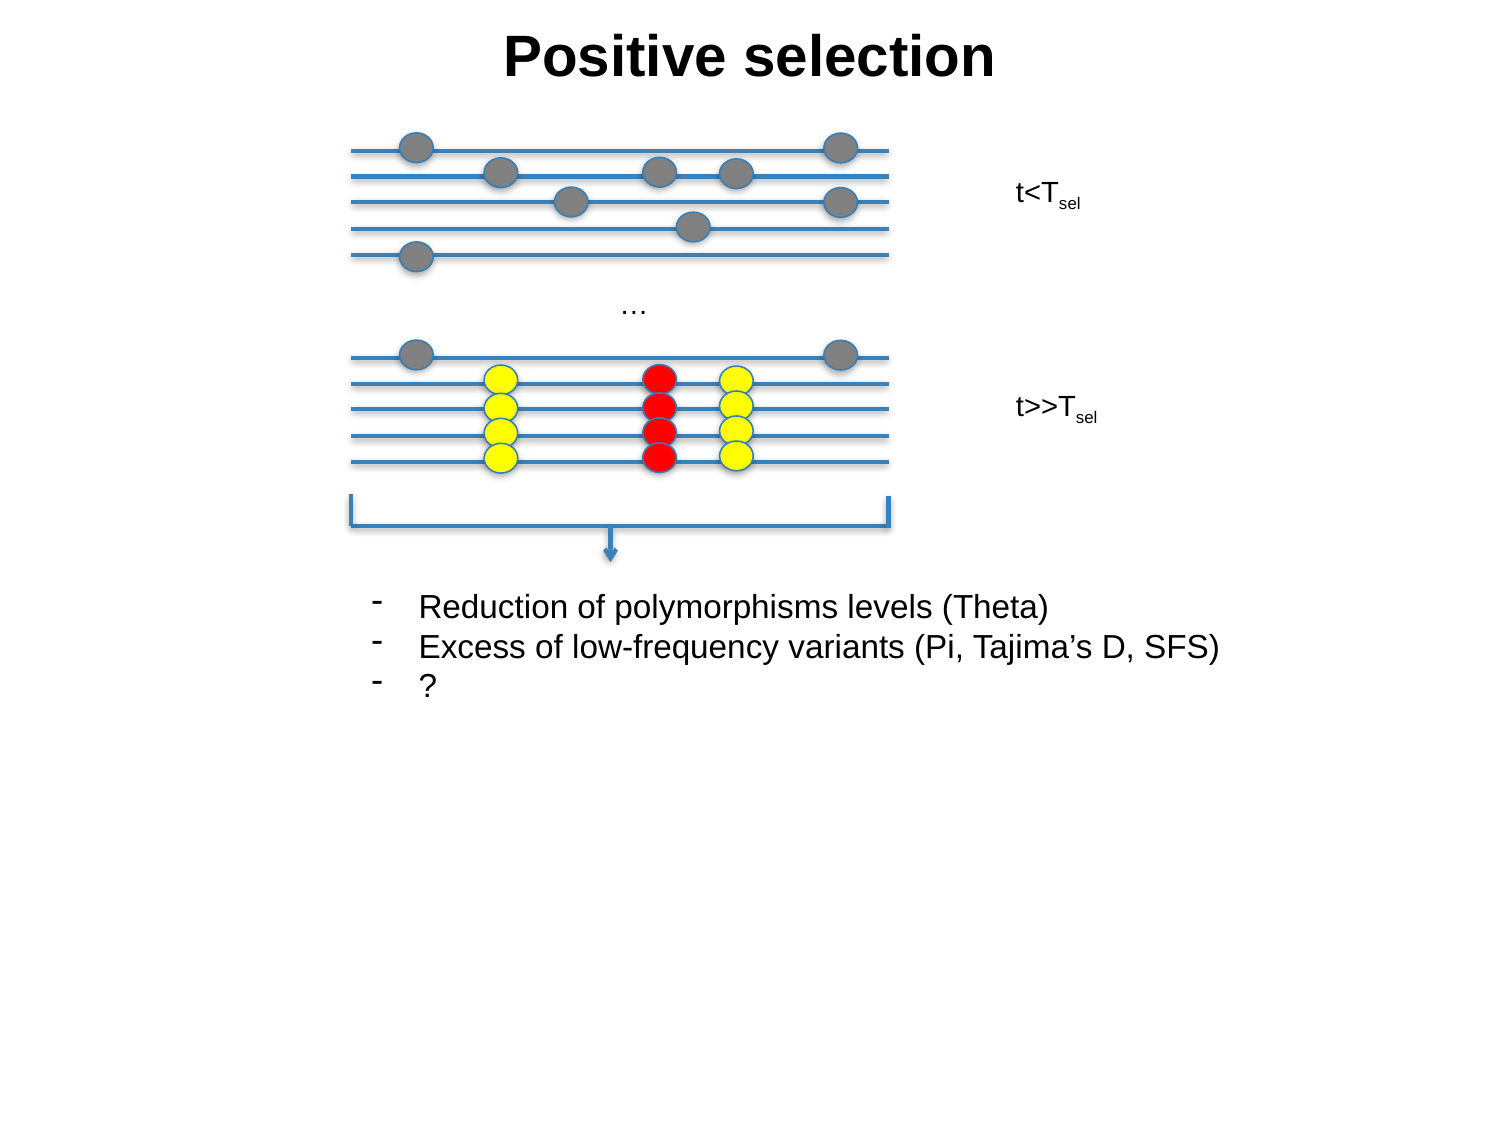

# Positive selection

t<Tsel
…

t>>Tsel
Reduction of polymorphisms levels (Theta)
Excess of low-frequency variants (Pi, Tajima’s D, SFS)
?